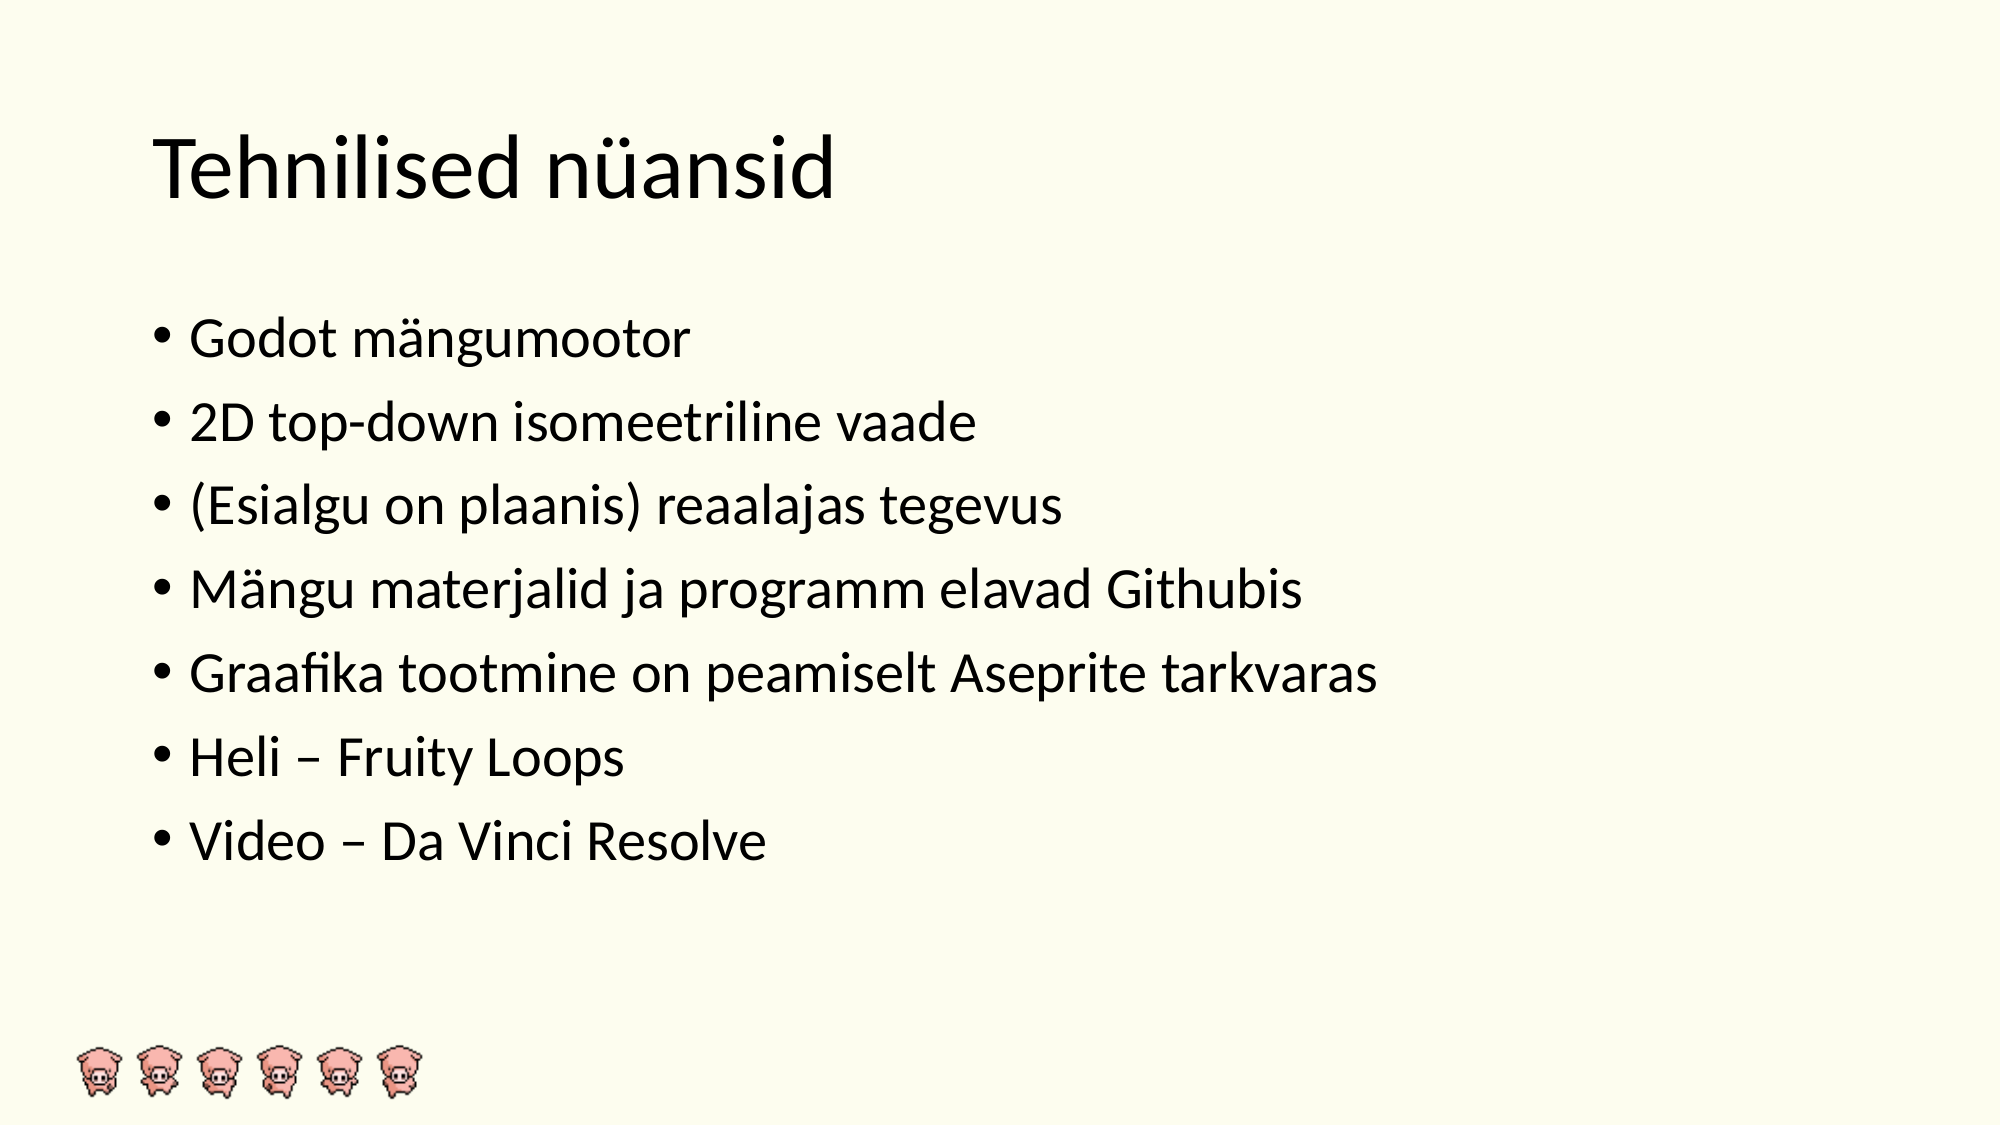

# Tehnilised nüansid
Godot mängumootor
2D top-down isomeetriline vaade
(Esialgu on plaanis) reaalajas tegevus
Mängu materjalid ja programm elavad Githubis
Graafika tootmine on peamiselt Aseprite tarkvaras
Heli – Fruity Loops
Video – Da Vinci Resolve